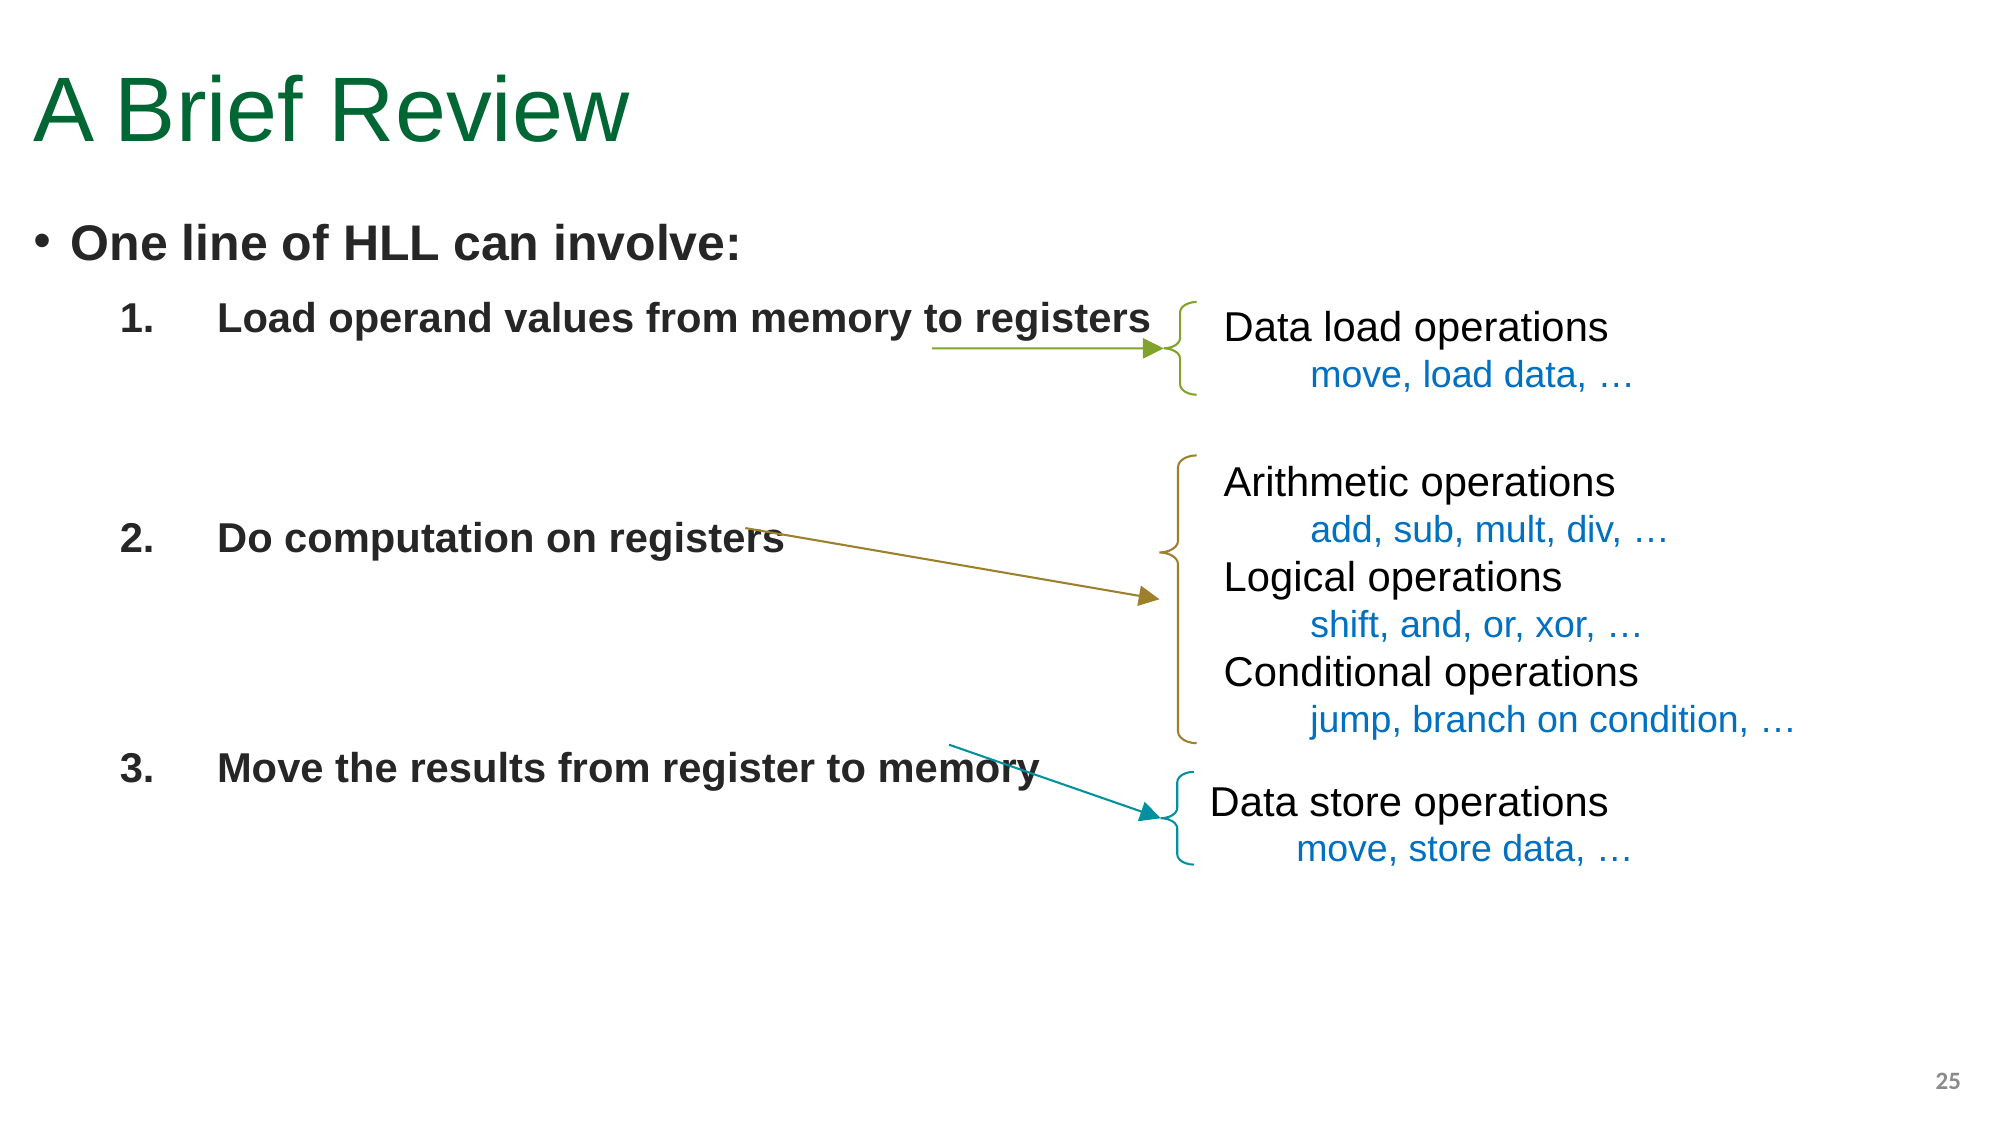

# A Brief Review
One line of HLL can involve:
Load operand values from memory to registers

Do computation on registers

Move the results from register to memory
Data load operations
move, load data, …

Arithmetic operations
add, sub, mult, div, …
Logical operations
shift, and, or, xor, …
Conditional operations
jump, branch on condition, …

Data store operations
move, store data, …

25